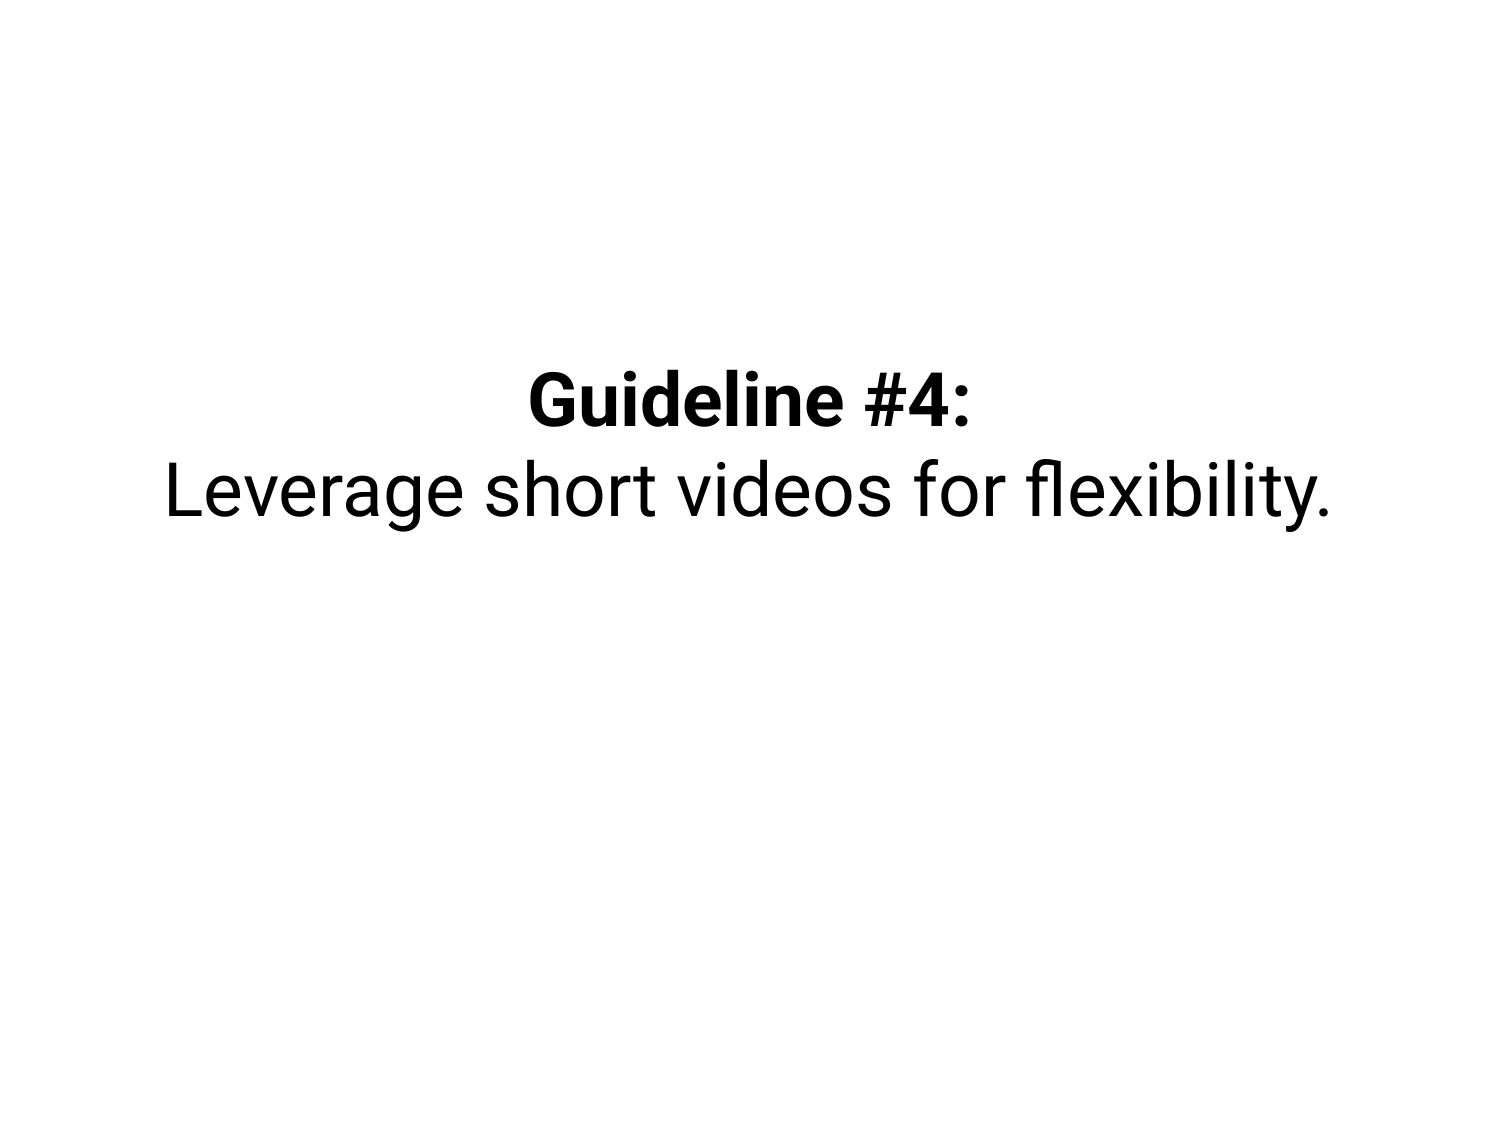

Guideline #4:
Leverage short videos for flexibility.